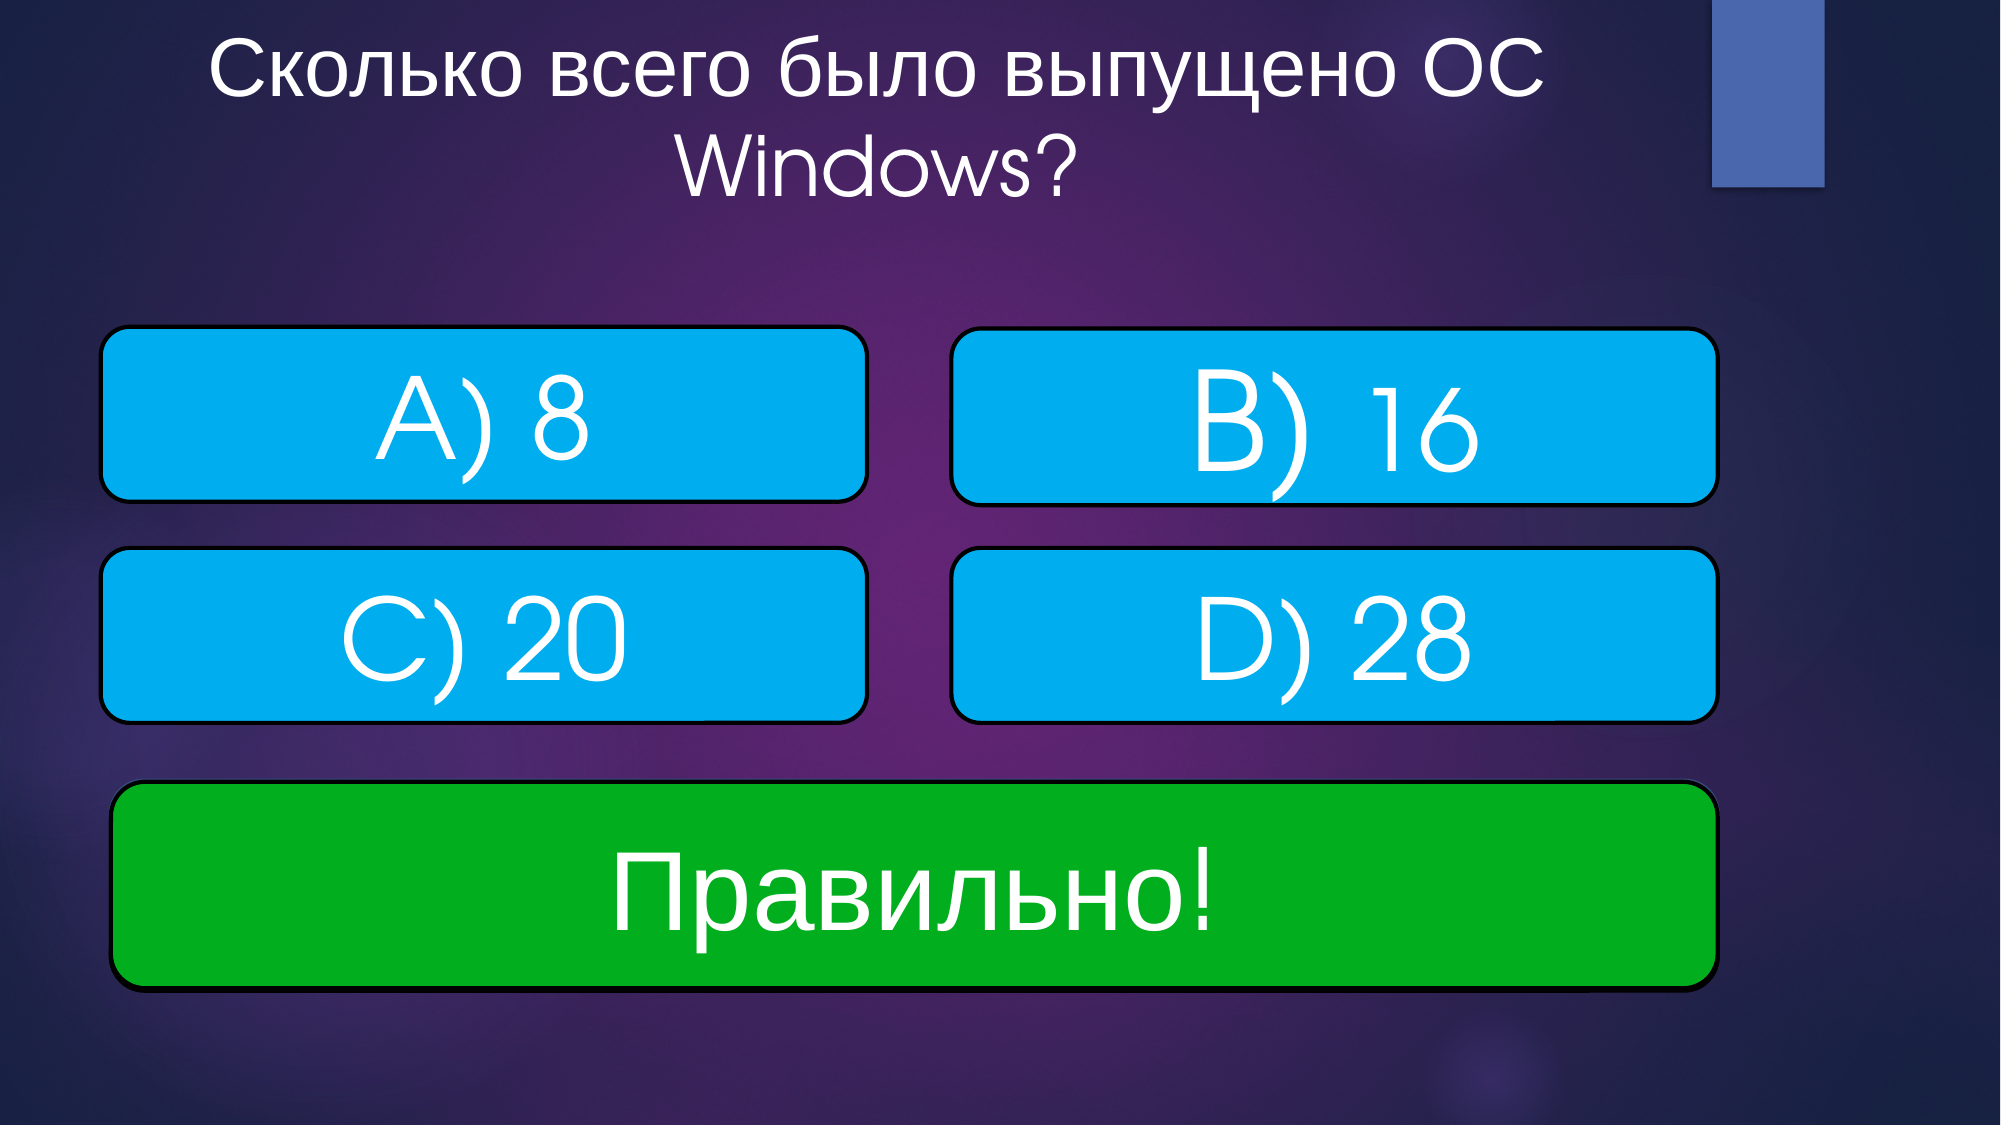

Сколько всего было выпущено ОС Windows?
A) 8
B) 16
C) 20
D) 28
НЕВЕРНО!
Правильно!
НЕВЕРНО!
НЕВЕРНО!